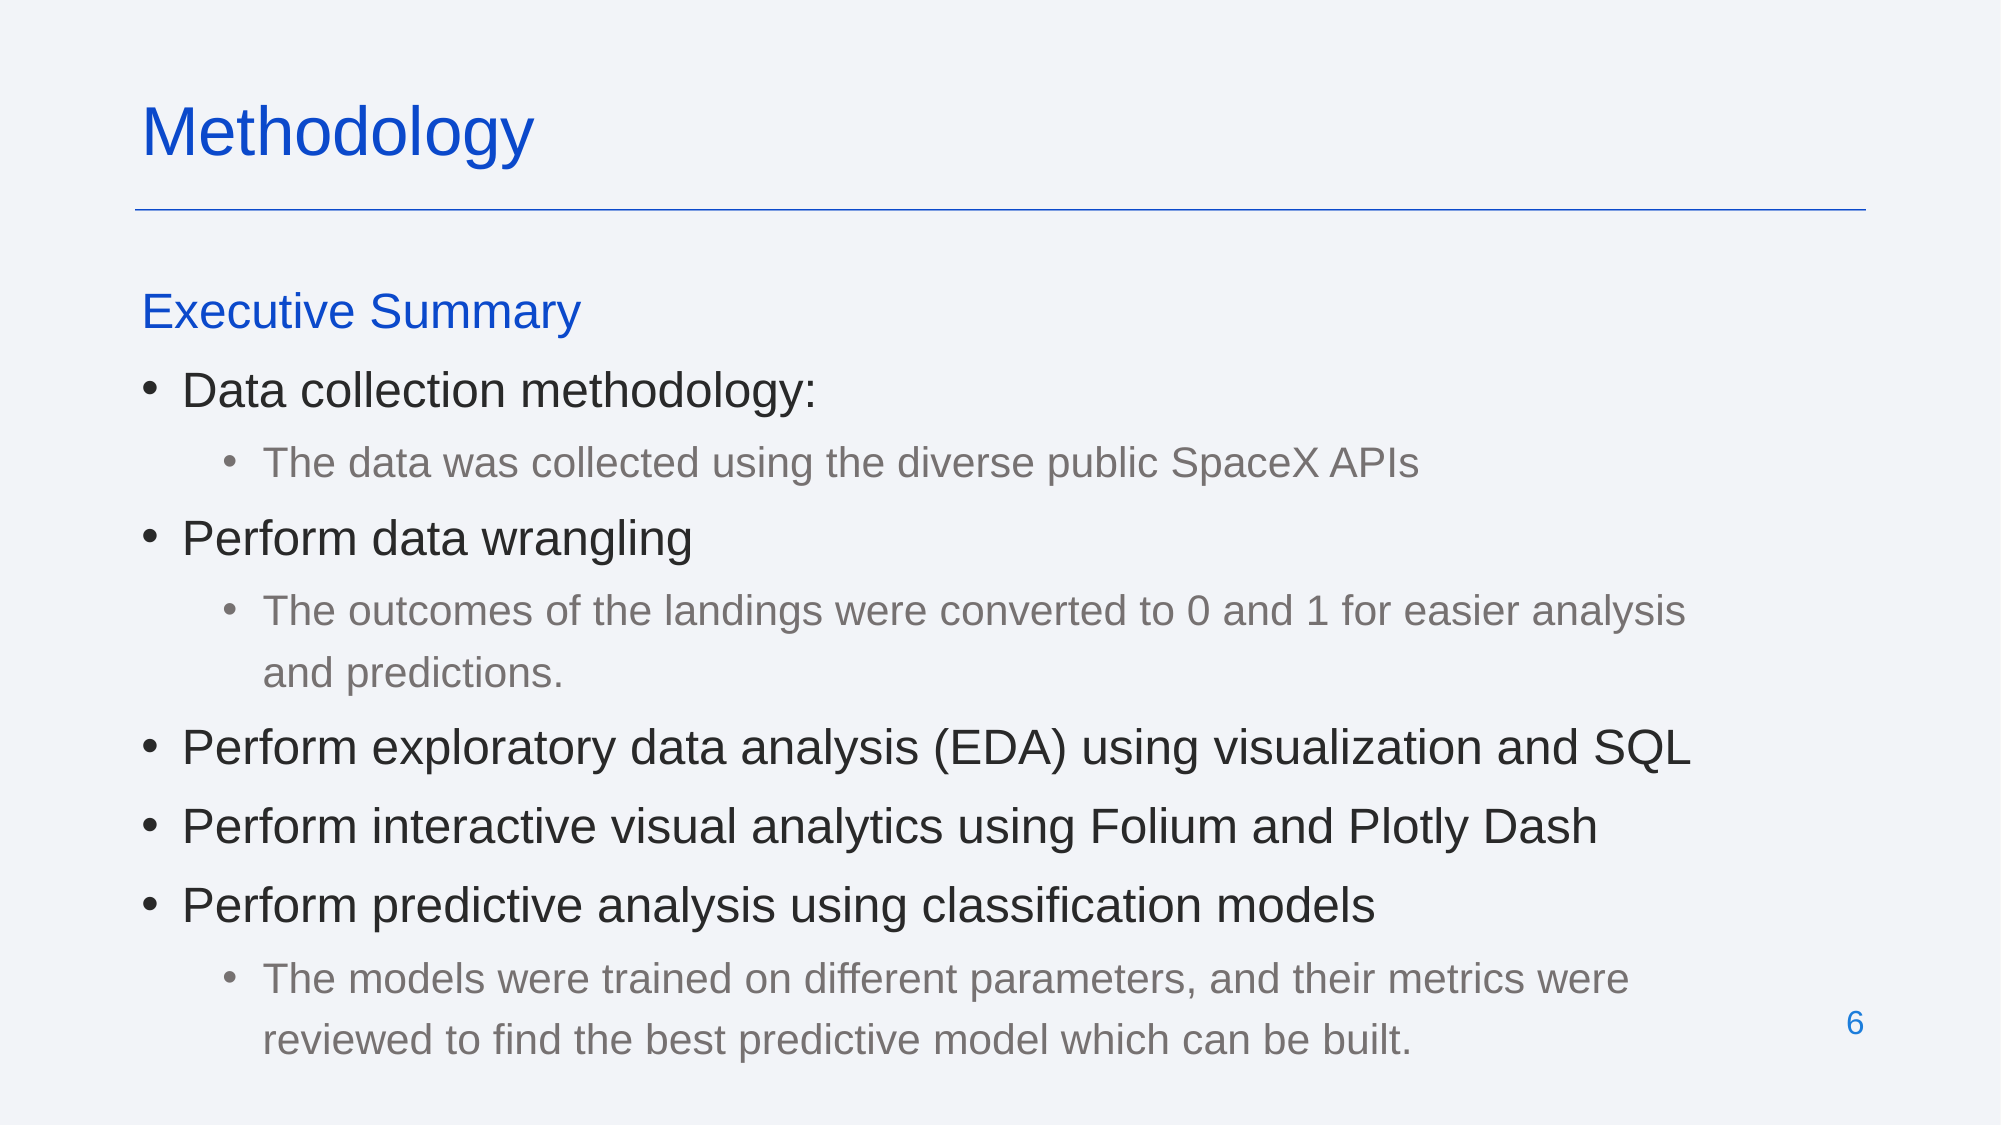

Methodology
Executive Summary
Data collection methodology:
The data was collected using the diverse public SpaceX APIs
Perform data wrangling
The outcomes of the landings were converted to 0 and 1 for easier analysis and predictions.
Perform exploratory data analysis (EDA) using visualization and SQL
Perform interactive visual analytics using Folium and Plotly Dash
Perform predictive analysis using classification models
The models were trained on different parameters, and their metrics were reviewed to find the best predictive model which can be built.

6